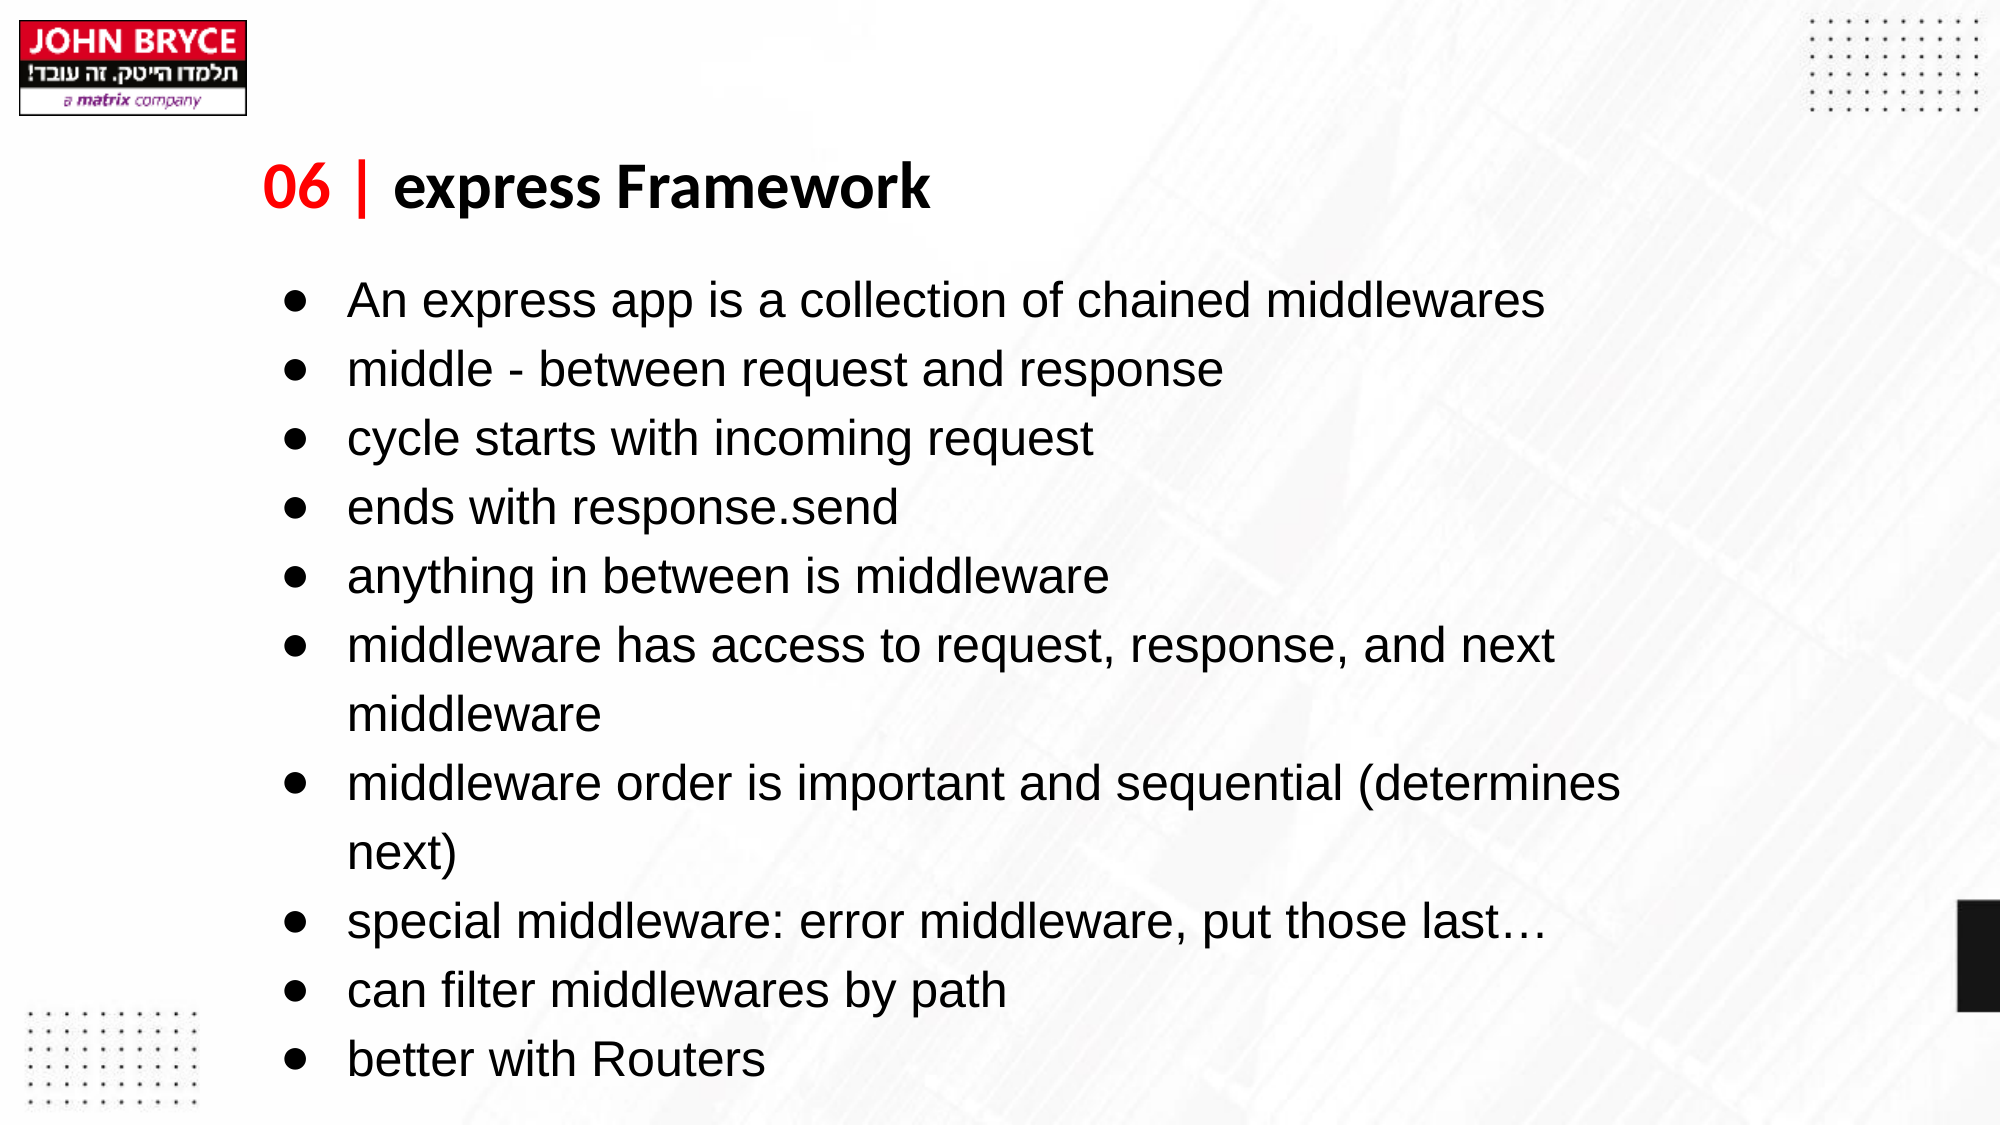

# 06 | express Framework

An express app is a collection of chained middlewares
middle - between request and response
cycle starts with incoming request
ends with response.send
anything in between is middleware
middleware has access to request, response, and next middleware
middleware order is important and sequential (determines next)
special middleware: error middleware, put those last…
can filter middlewares by path
better with Routers